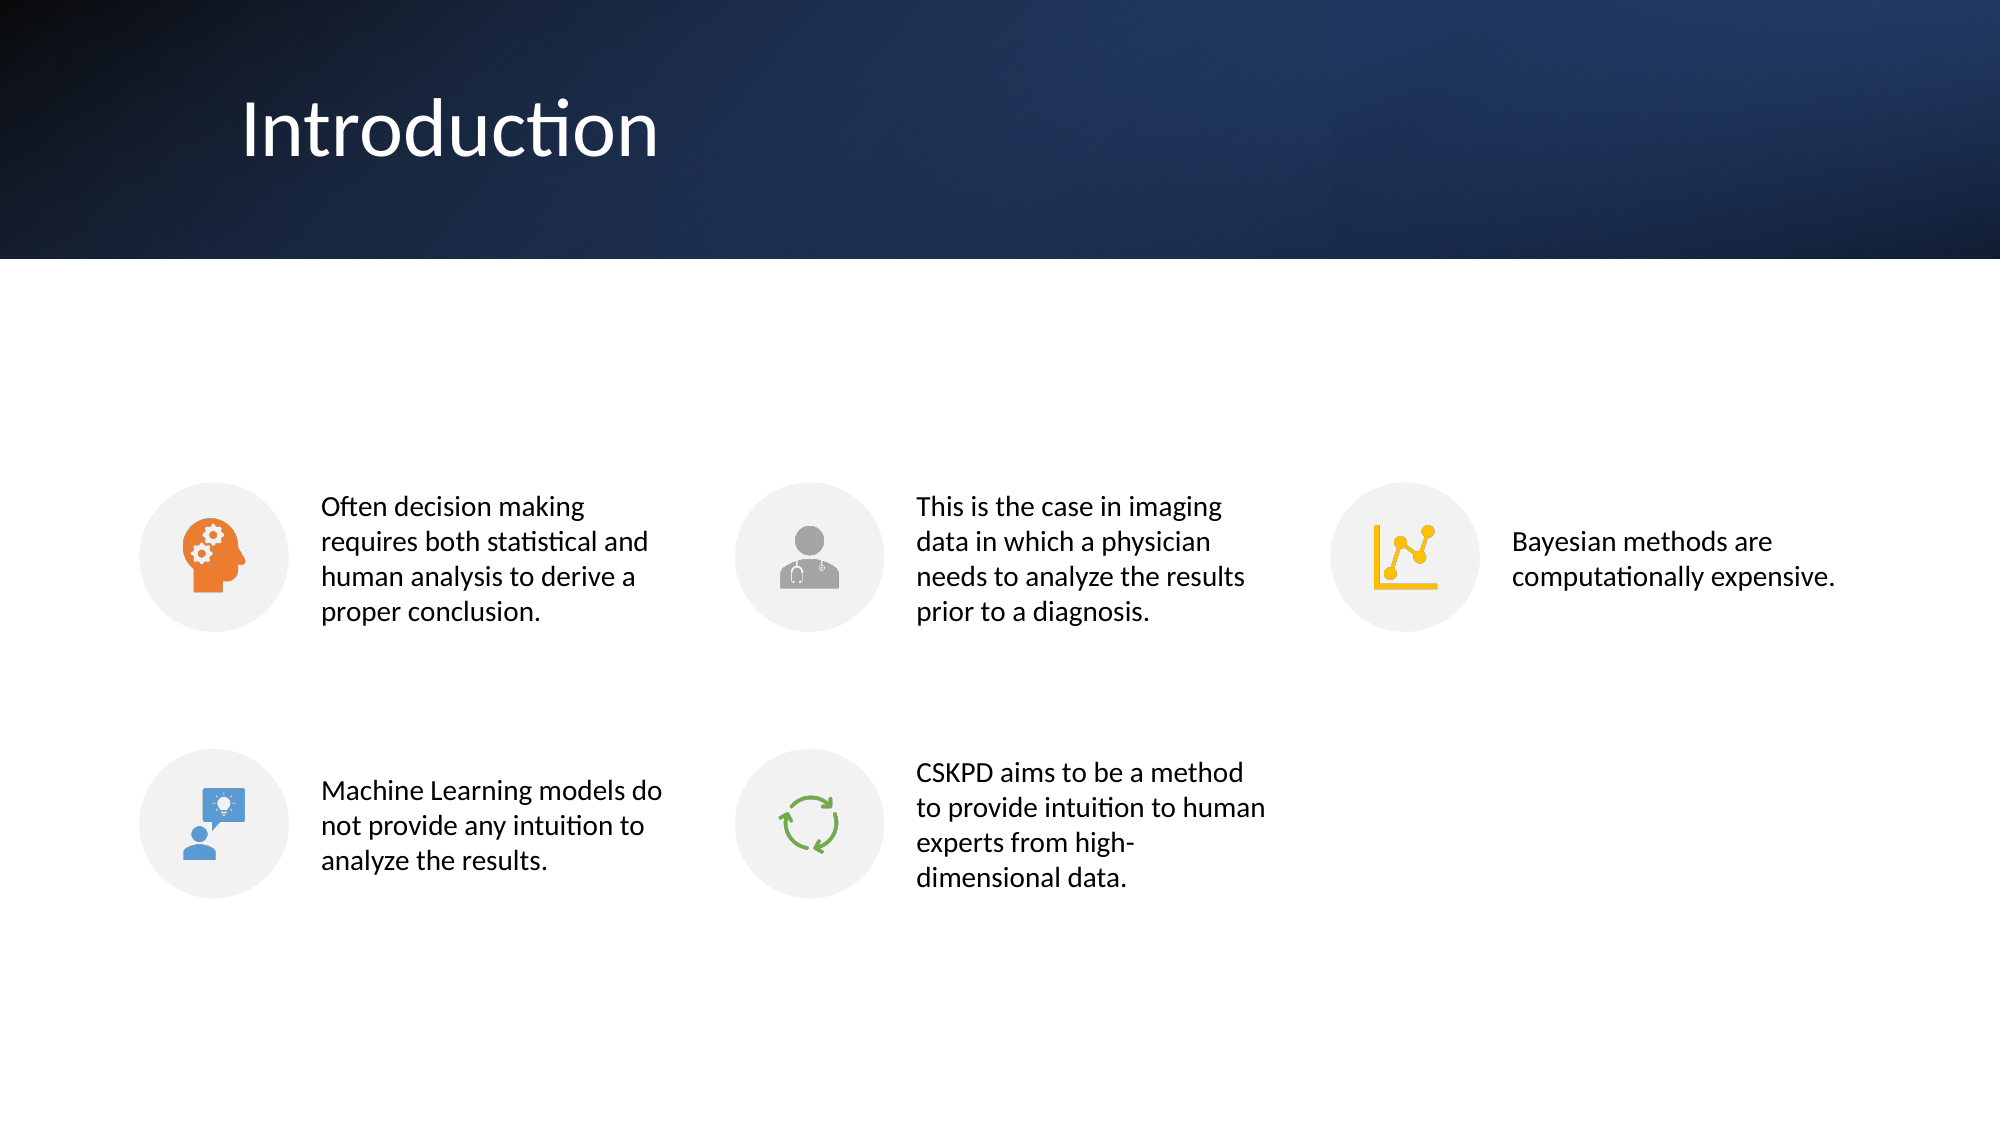

# Introduction
Often decision making requires both statistical and human analysis to derive a proper conclusion.
This is the case in imaging data in which a physician needs to analyze the results prior to a diagnosis.
Bayesian methods are computationally expensive.
Machine Learning models do not provide any intuition to analyze the results.
CSKPD aims to be a method to provide intuition to human experts from high-dimensional data.